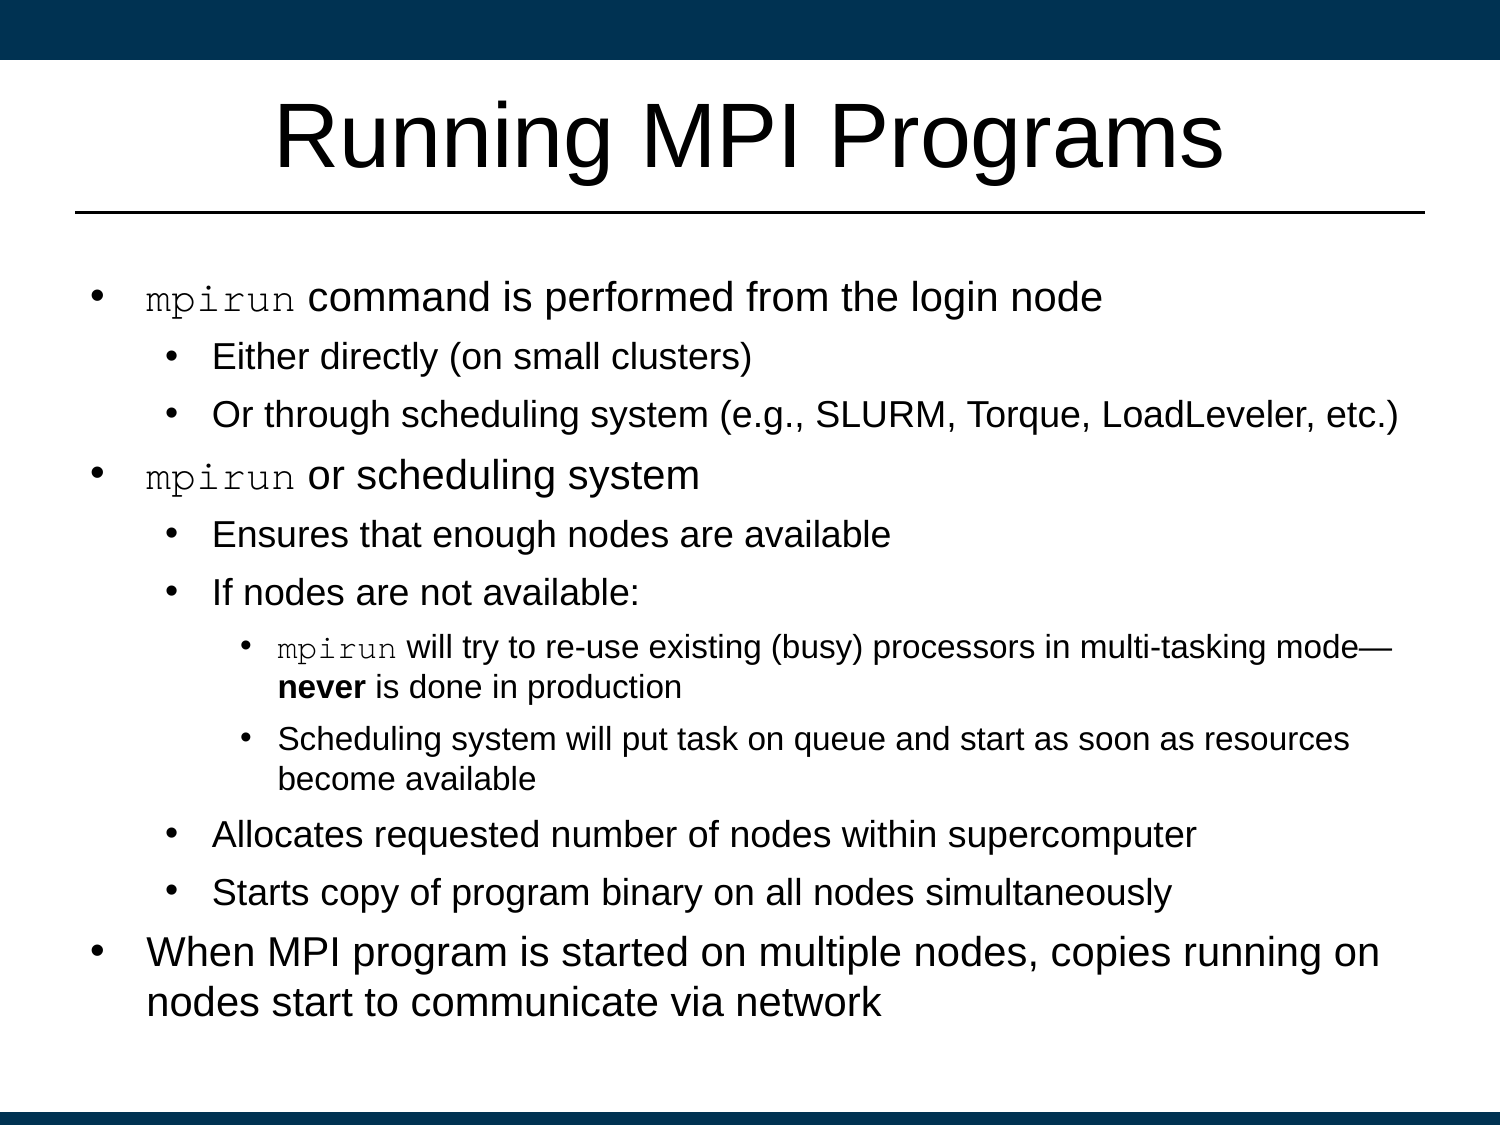

# Running MPI Programs
mpirun command is performed from the login node
Either directly (on small clusters)
Or through scheduling system (e.g., SLURM, Torque, LoadLeveler, etc.)
mpirun or scheduling system
Ensures that enough nodes are available
If nodes are not available:
mpirun will try to re-use existing (busy) processors in multi-tasking mode—never is done in production
Scheduling system will put task on queue and start as soon as resources become available
Allocates requested number of nodes within supercomputer
Starts copy of program binary on all nodes simultaneously
When MPI program is started on multiple nodes, copies running on nodes start to communicate via network